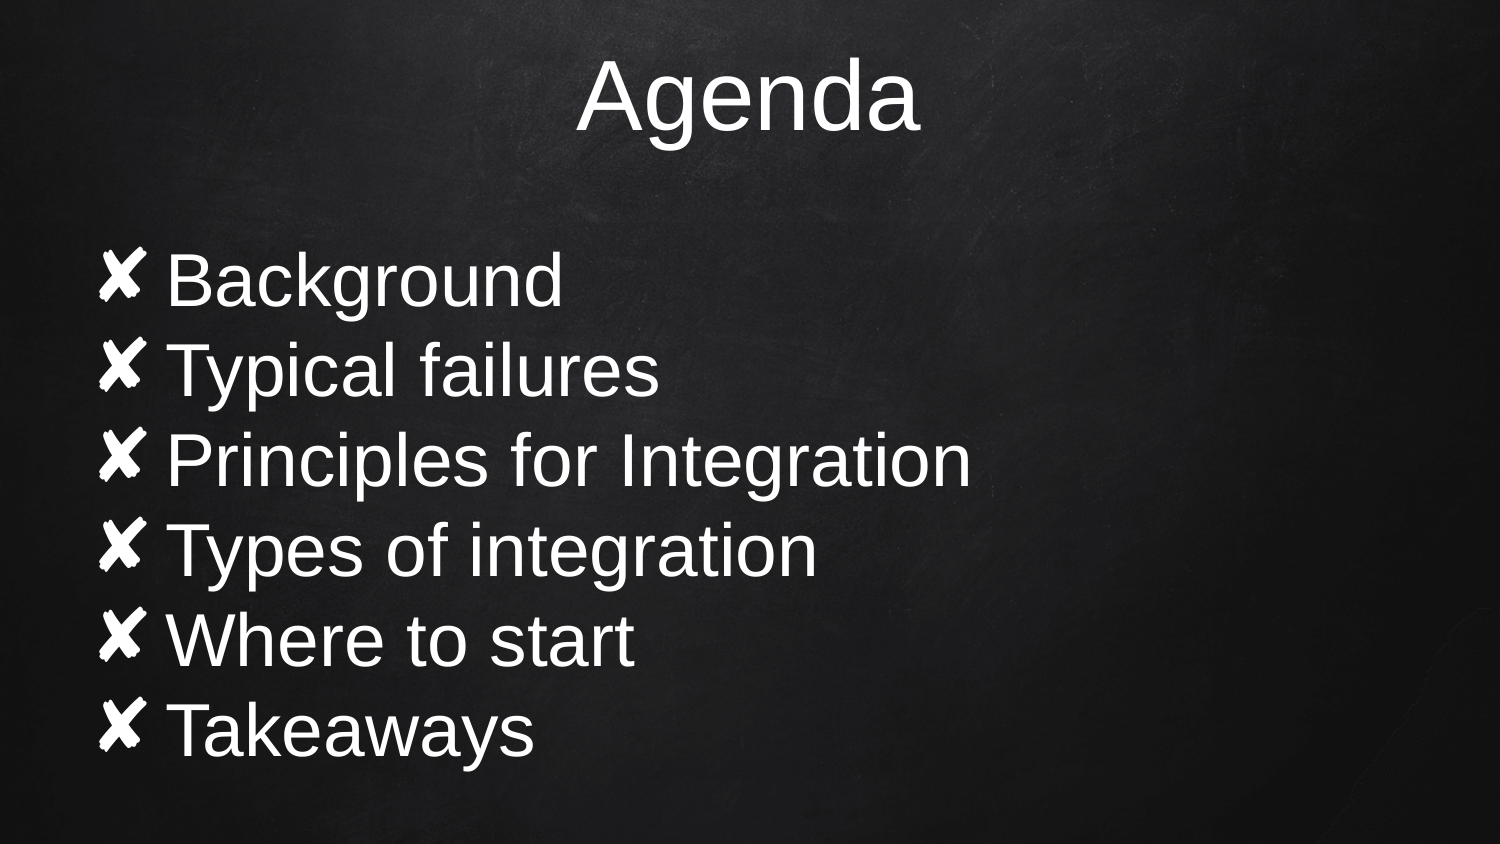

# Agenda
Background
Typical failures
Principles for Integration
Types of integration
Where to start
Takeaways